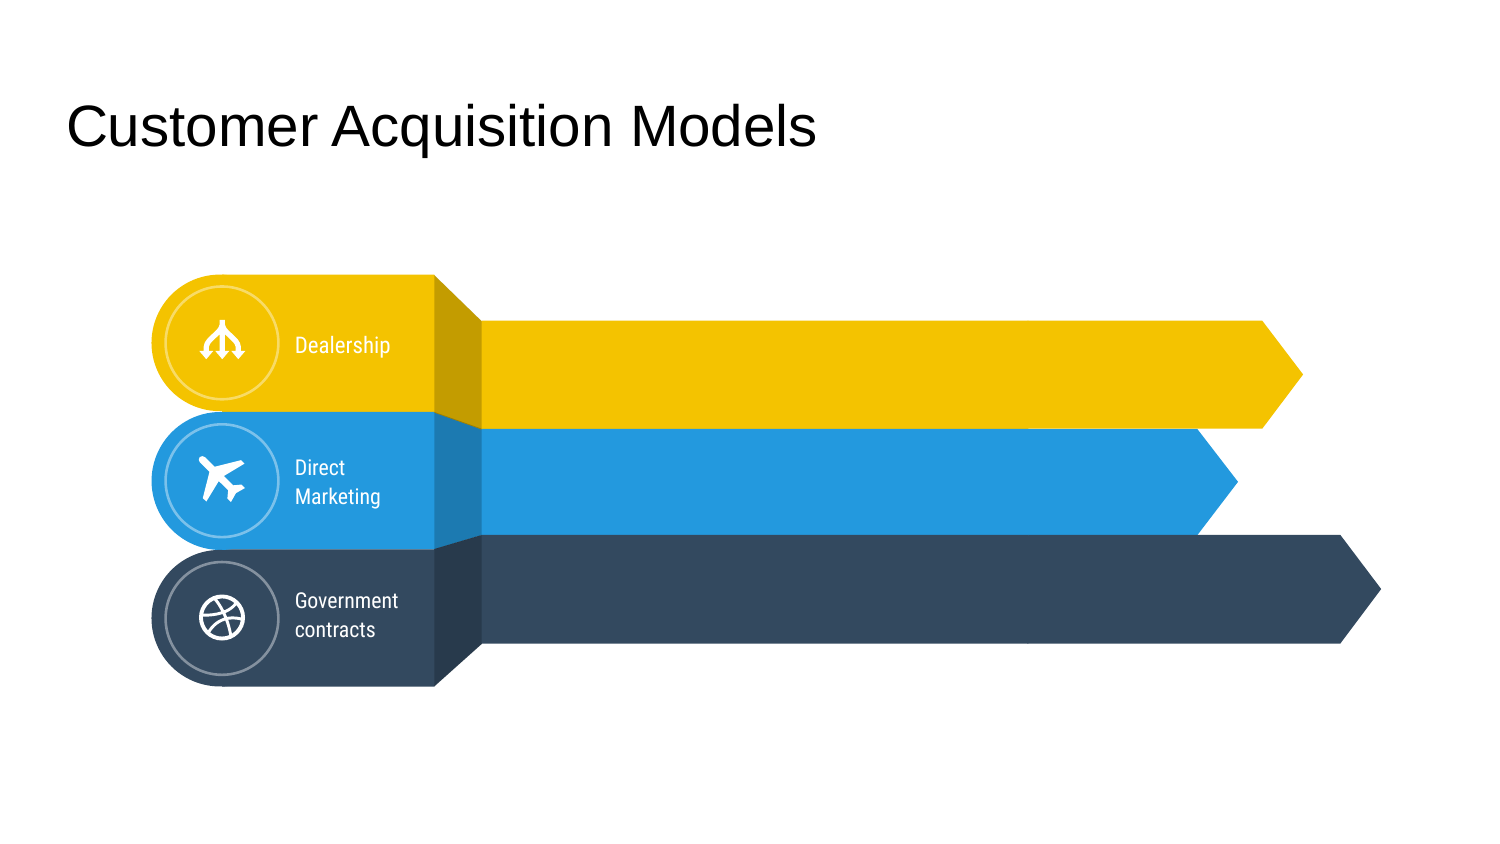

# Customer Acquisition Models

Dealership

Direct Marketing

Government contracts